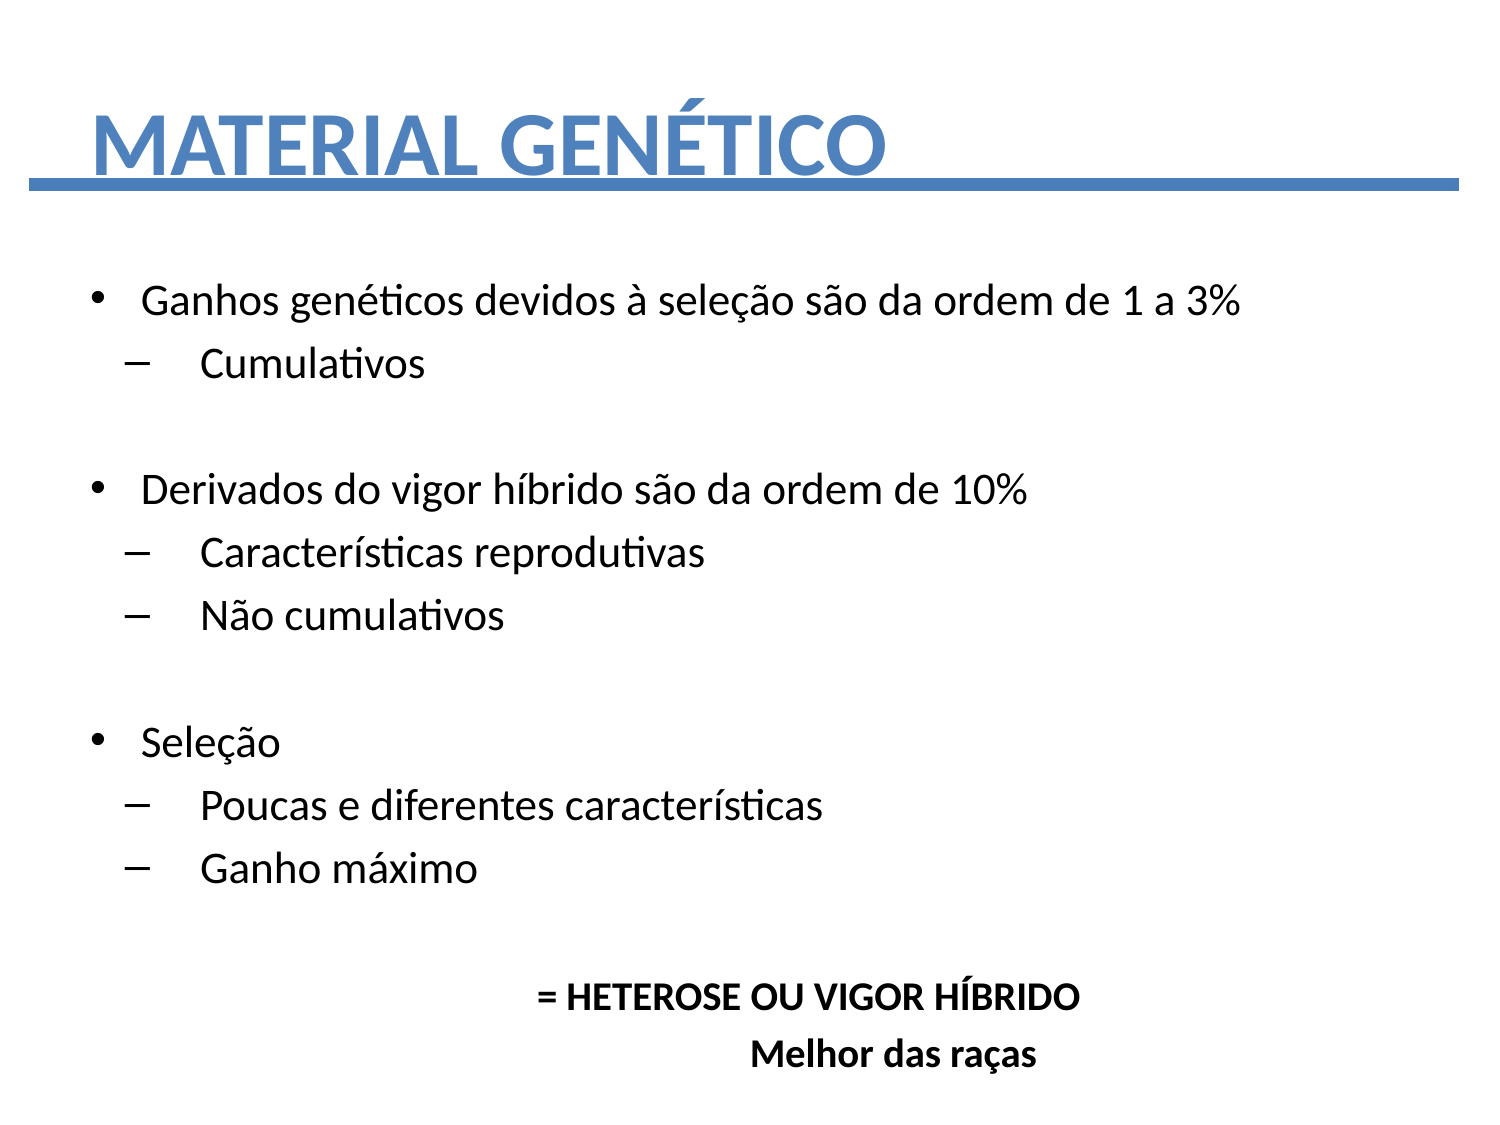

# MATERIAL GENÉTICO
Ganhos genéticos devidos à seleção são da ordem de 1 a 3%
Cumulativos

Derivados do vigor híbrido são da ordem de 10%
Características reprodutivas
Não cumulativos

Seleção
Poucas e diferentes características
Ganho máximo

                                         = HETEROSE OU VIGOR HÍBRIDO
                                                                Melhor das raças